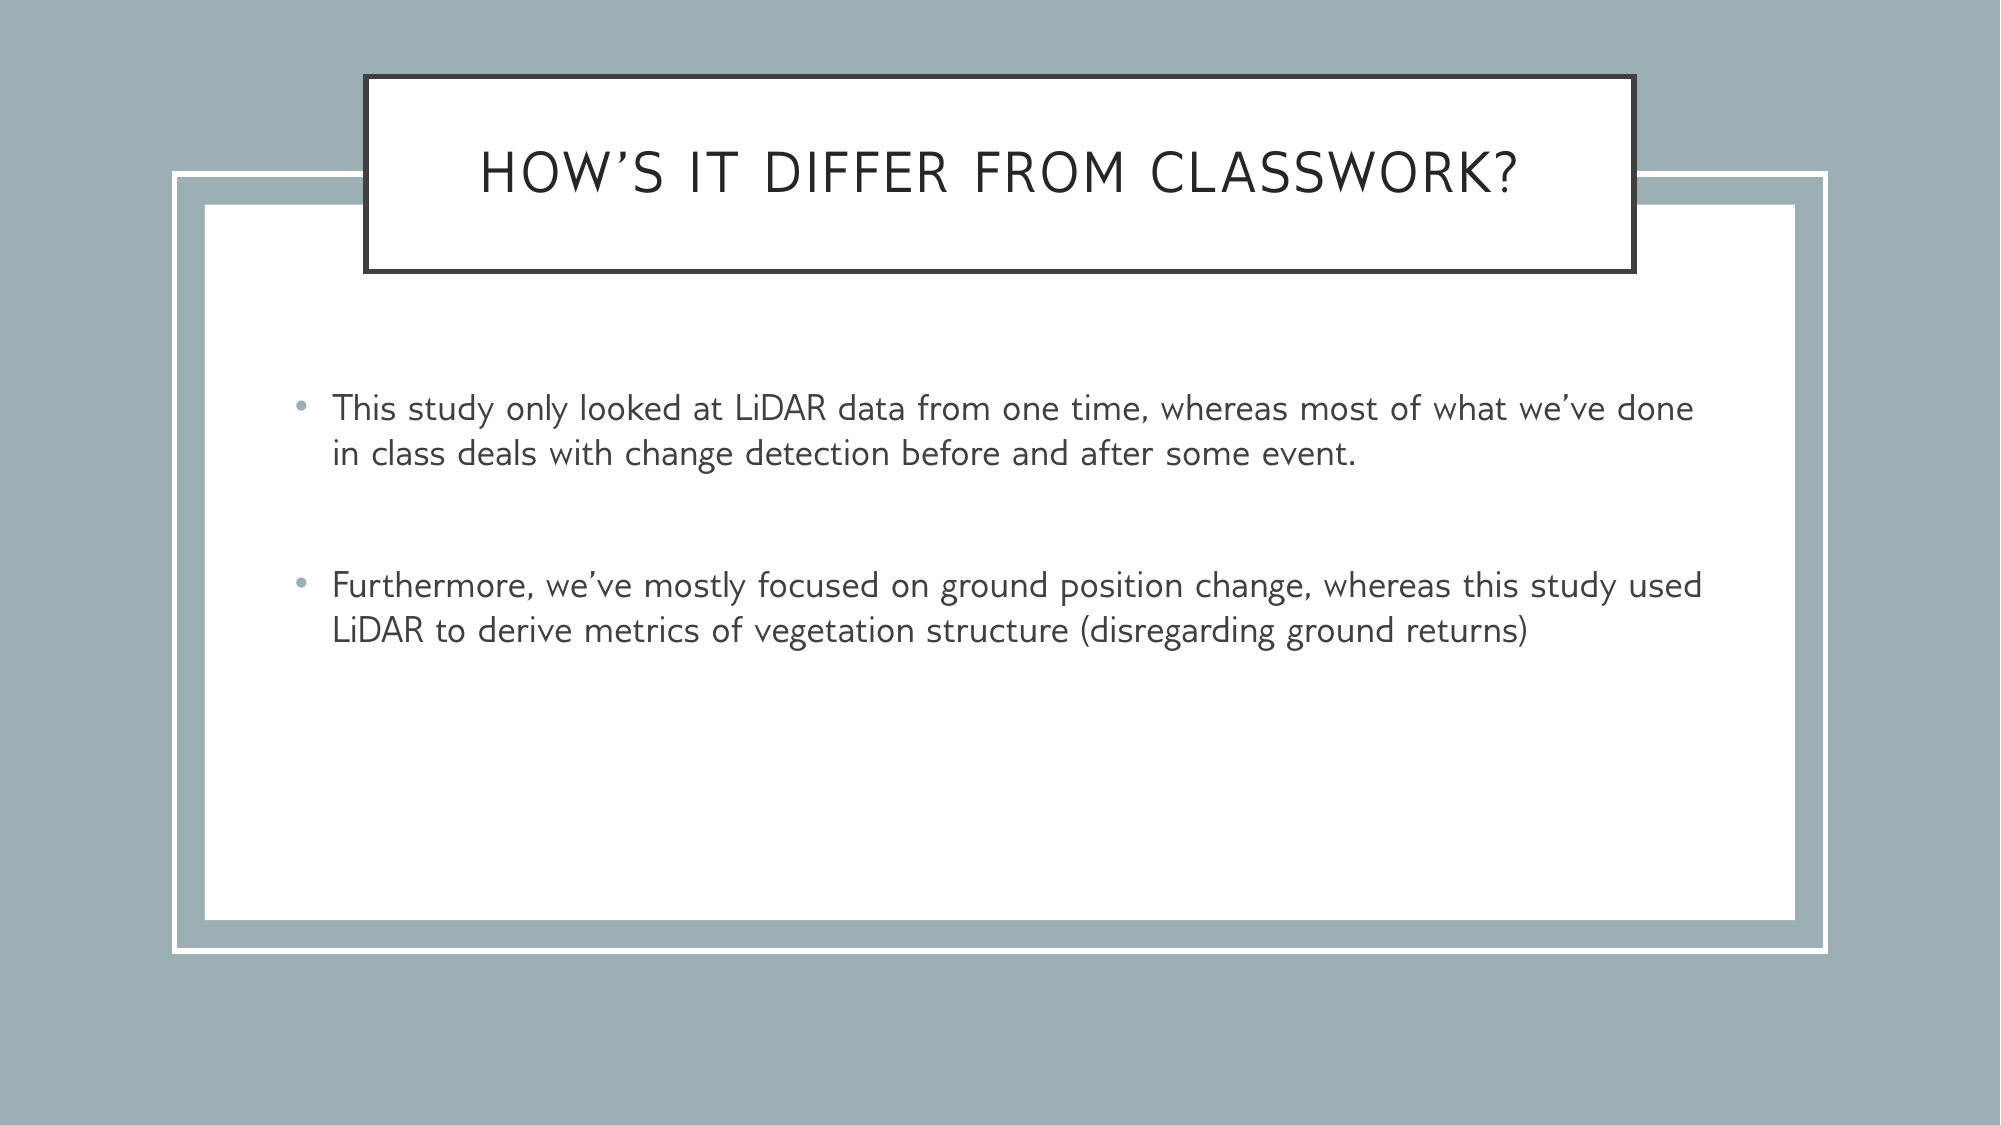

# How’s it differ from classwork?

This study only looked at LiDAR data from one time, whereas most of what we’ve done in class deals with change detection before and after some event.

Furthermore, we’ve mostly focused on ground position change, whereas this study used LiDAR to derive metrics of vegetation structure (disregarding ground returns)